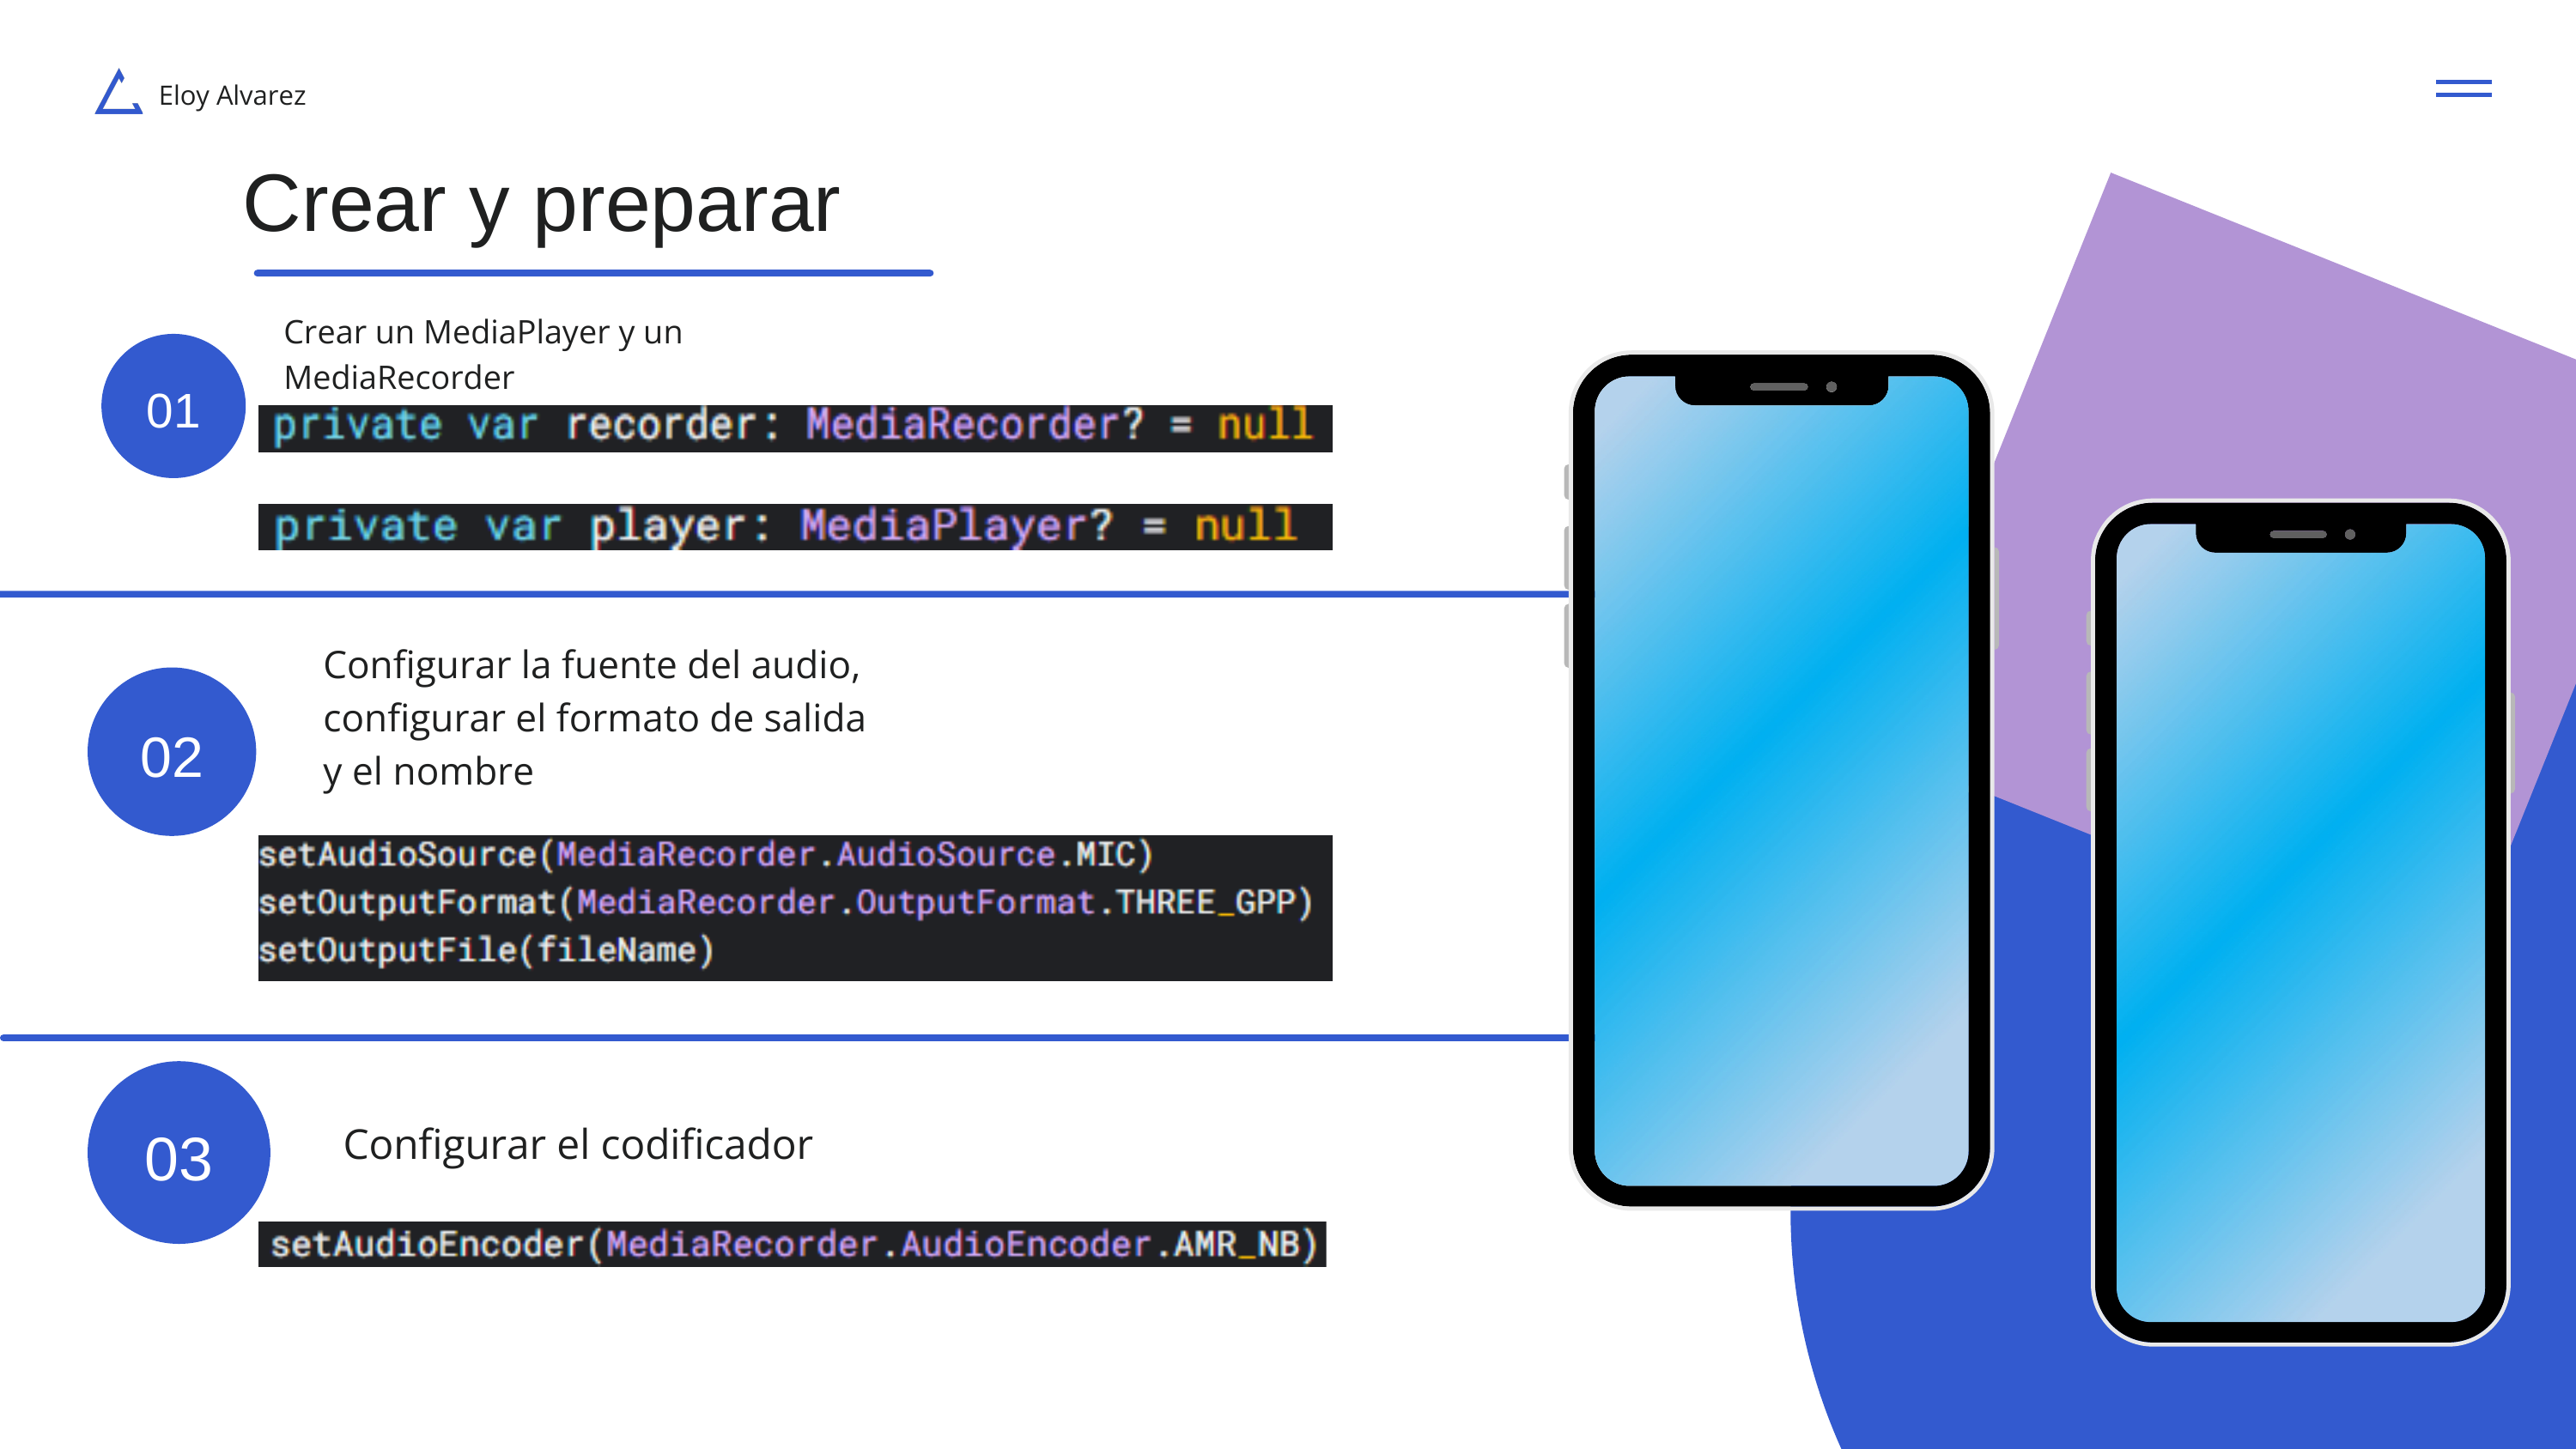

Eloy Alvarez

Crear y preparar

Crear un MediaPlayer y un MediaRecorder

01

Configurar la fuente del audio, configurar el formato de salida y el nombre

02

03
Configurar el codificador